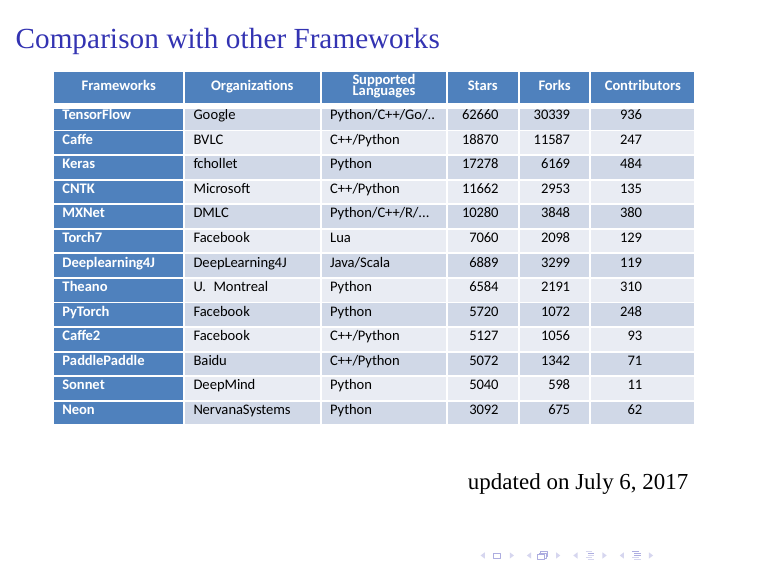

# Comparison with other Frameworks
| Frameworks | Organizations | Supported Languages | Stars | Forks | Contributors |
| --- | --- | --- | --- | --- | --- |
| TensorFlow | Google | Python/C++/Go/.. | 62660 | 30339 | 936 |
| Caffe | BVLC | C++/Python | 18870 | 11587 | 247 |
| Keras | fchollet | Python | 17278 | 6169 | 484 |
| CNTK | Microsoft | C++/Python | 11662 | 2953 | 135 |
| MXNet | DMLC | Python/C++/R/... | 10280 | 3848 | 380 |
| Torch7 | Facebook | Lua | 7060 | 2098 | 129 |
| Deeplearning4J | DeepLearning4J | Java/Scala | 6889 | 3299 | 119 |
| Theano | U. Montreal | Python | 6584 | 2191 | 310 |
| PyTorch | Facebook | Python | 5720 | 1072 | 248 |
| Caffe2 | Facebook | C++/Python | 5127 | 1056 | 93 |
| PaddlePaddle | Baidu | C++/Python | 5072 | 1342 | 71 |
| Sonnet | DeepMind | Python | 5040 | 598 | 11 |
| Neon | NervanaSystems | Python | 3092 | 675 | 62 |
updated on July 6, 2017